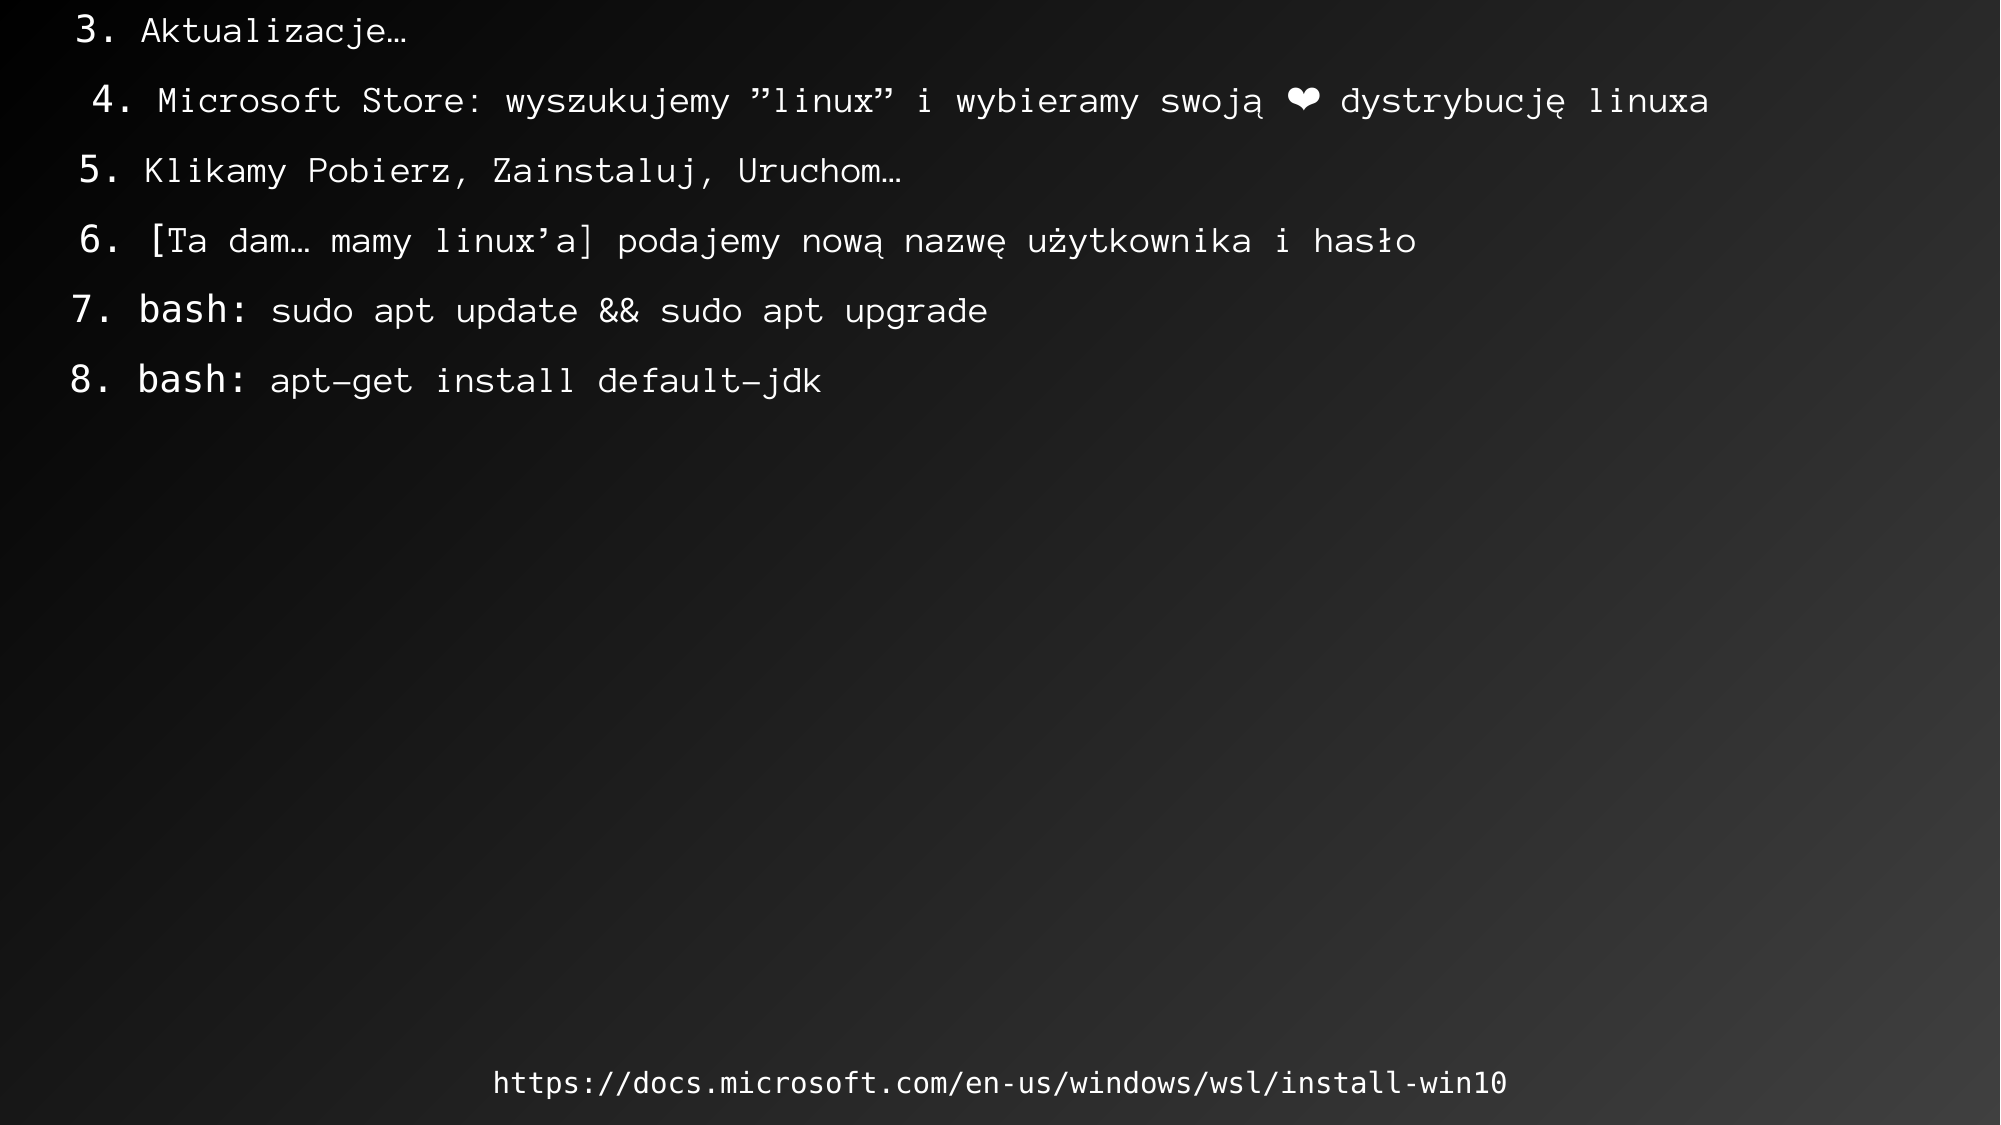

Tutorial: shebag na ”windows”
1. PowerShell: Enable-WindowsOptionalFeature -Online -FeatureName Microsoft-Windows-Subsystem-Linux
2. Restart systemu
3. Aktualizacje…
4. Microsoft Store: wyszukujemy ”linux” i wybieramy swoją ❤ dystrybucję linuxa
5. Klikamy Pobierz, Zainstaluj, Uruchom…
6. [Ta dam… mamy linux’a] podajemy nową nazwę użytkownika i hasło
7. bash: sudo apt update && sudo apt upgrade
8. bash: apt-get install default-jdk
https://docs.microsoft.com/en-us/windows/wsl/install-win10